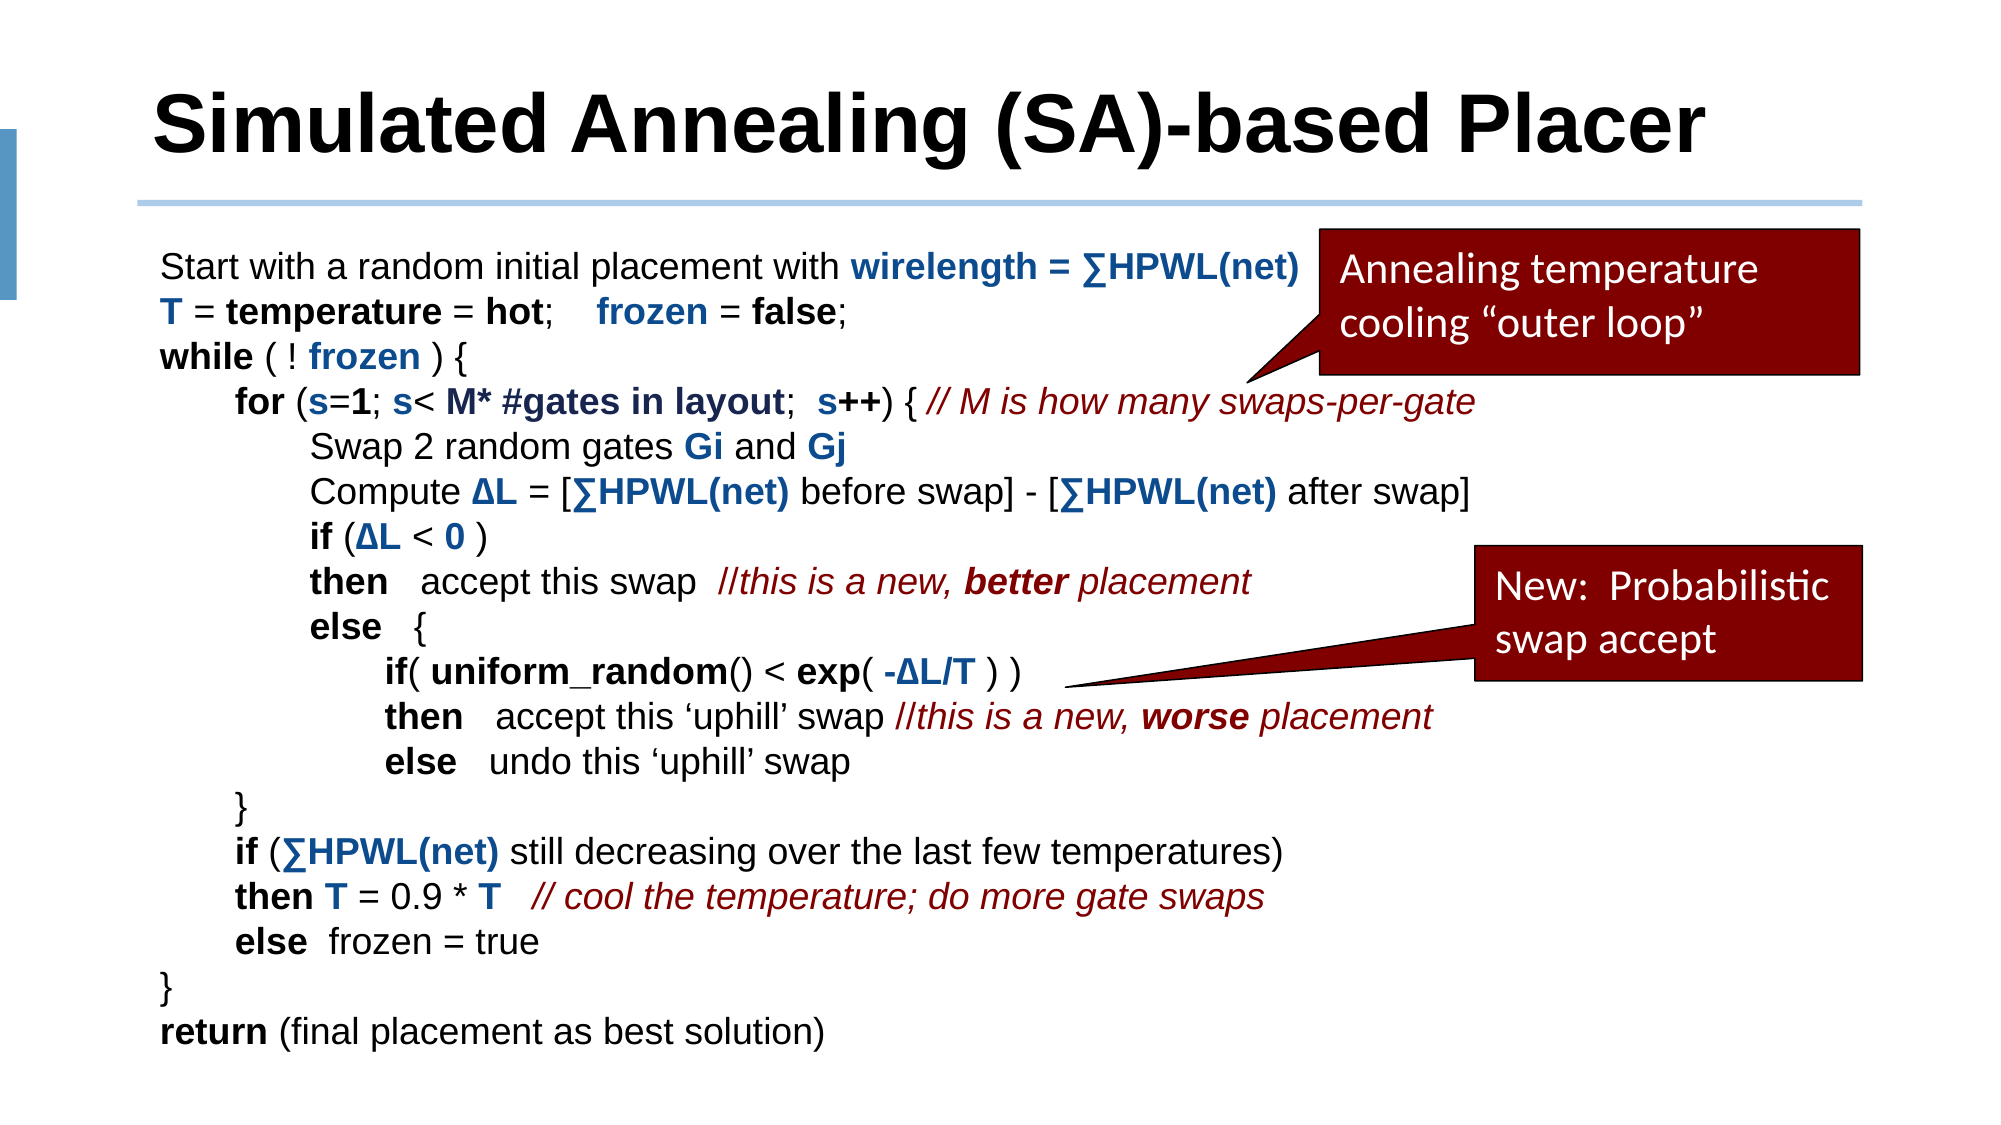

# Simulated Annealing (SA)-based Placer
Annealing temperature cooling “outer loop”
Start with a random initial placement with wirelength = ∑HPWL(net)
T = temperature = hot;    frozen = false;
while ( ! frozen ) {
	for (s=1; s< M* #gates in layout;  s++) { // M is how many swaps-per-gate
		Swap 2 random gates Gi and Gj
		Compute ∆L = [∑HPWL(net) before swap] - [∑HPWL(net) after swap]
		if (∆L < 0 )
		then   accept this swap  //this is a new, better placement
		else   {
			if( uniform_random() < exp( -∆L/T ) )
			then   accept this ‘uphill’ swap //this is a new, worse placement
			else   undo this ‘uphill’ swap
	}
	if (∑HPWL(net) still decreasing over the last few temperatures)
	then T = 0.9 * T   // cool the temperature; do more gate swaps
	else  frozen = true
}
return (final placement as best solution)
New:  Probabilistic swap accept